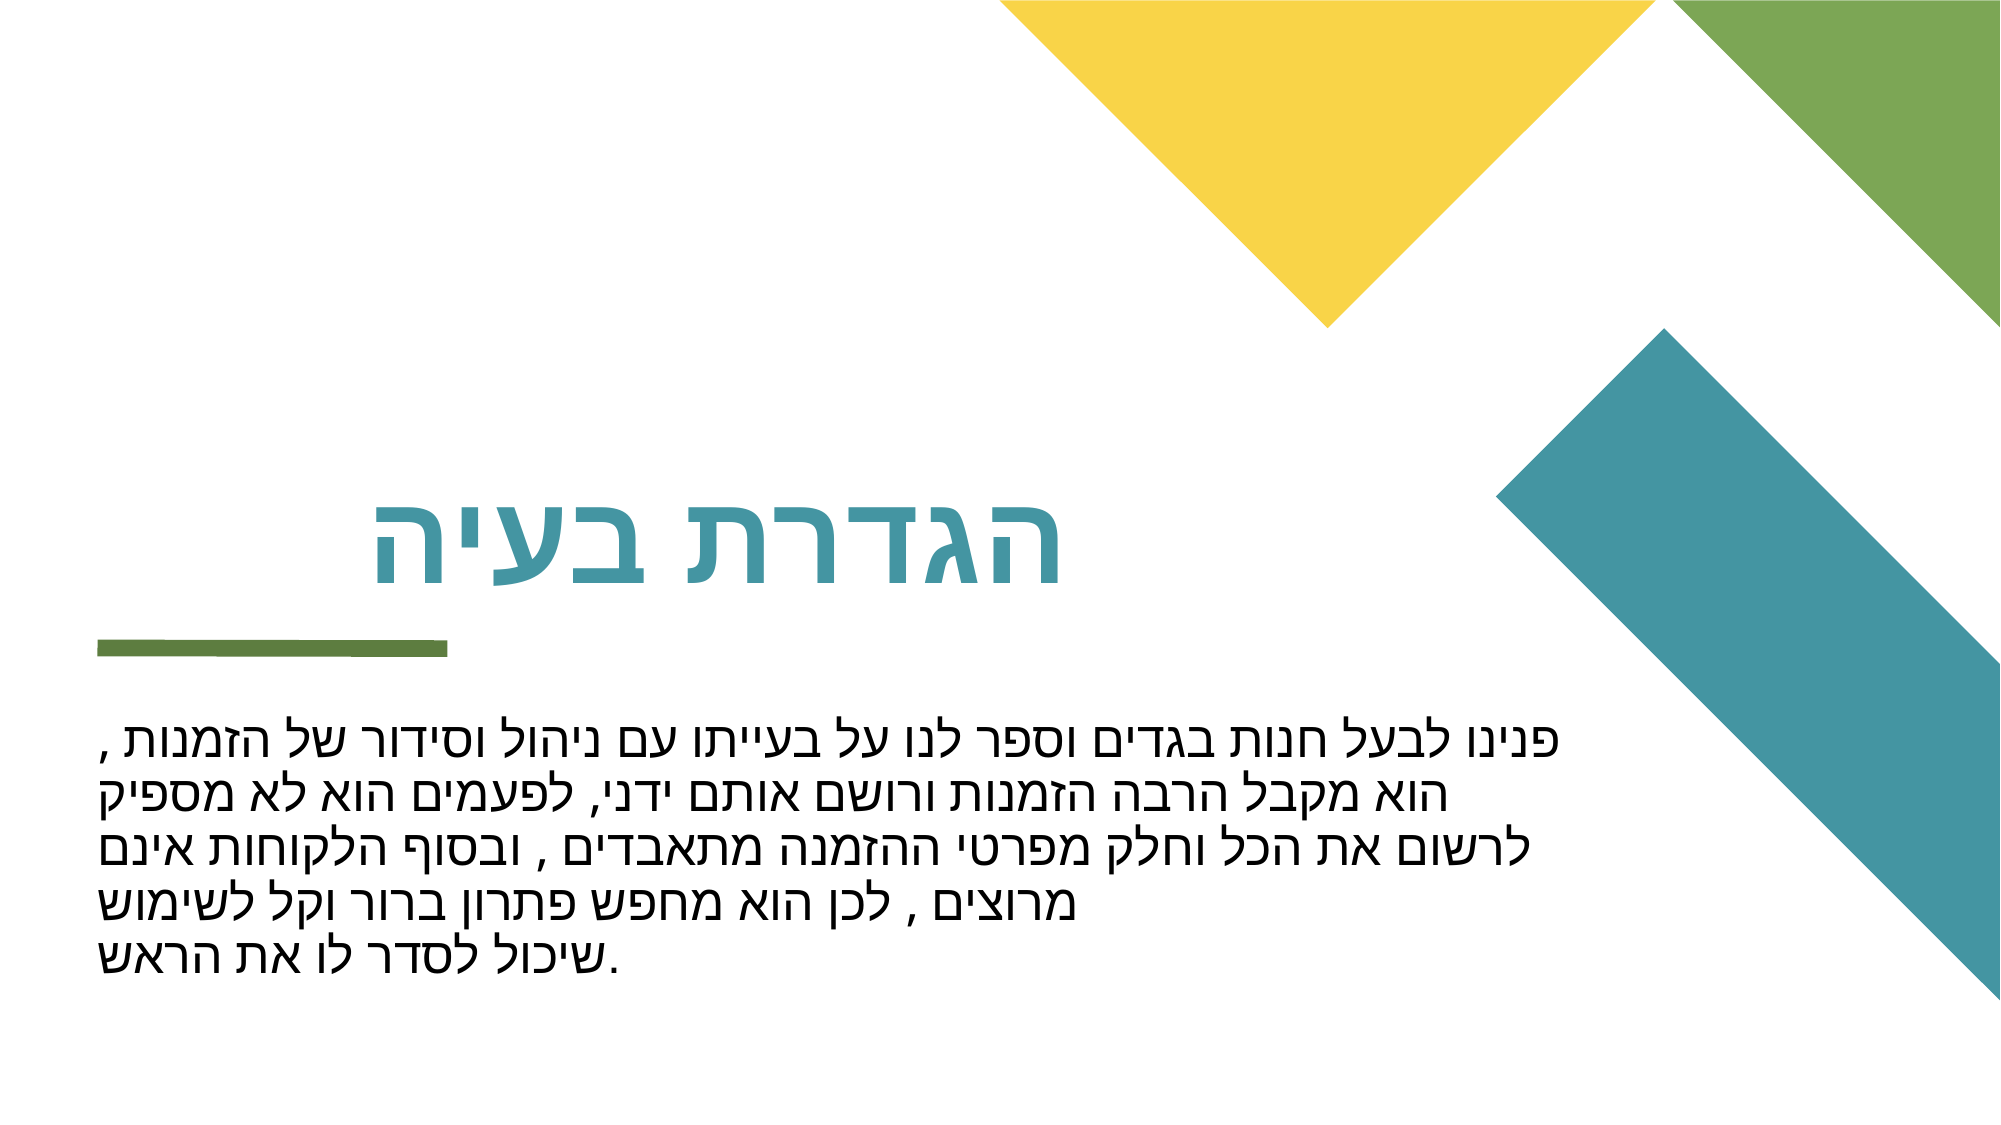

# הגדרת בעיה
פנינו לבעל חנות בגדים וספר לנו על בעייתו עם ניהול וסידור של הזמנות , הוא מקבל הרבה הזמנות ורושם אותם ידני, לפעמים הוא לא מספיק לרשום את הכל וחלק מפרטי ההזמנה מתאבדים , ובסוף הלקוחות אינם מרוצים , לכן הוא מחפש פתרון ברור וקל לשימוש שיכול לסדר לו את הראש.